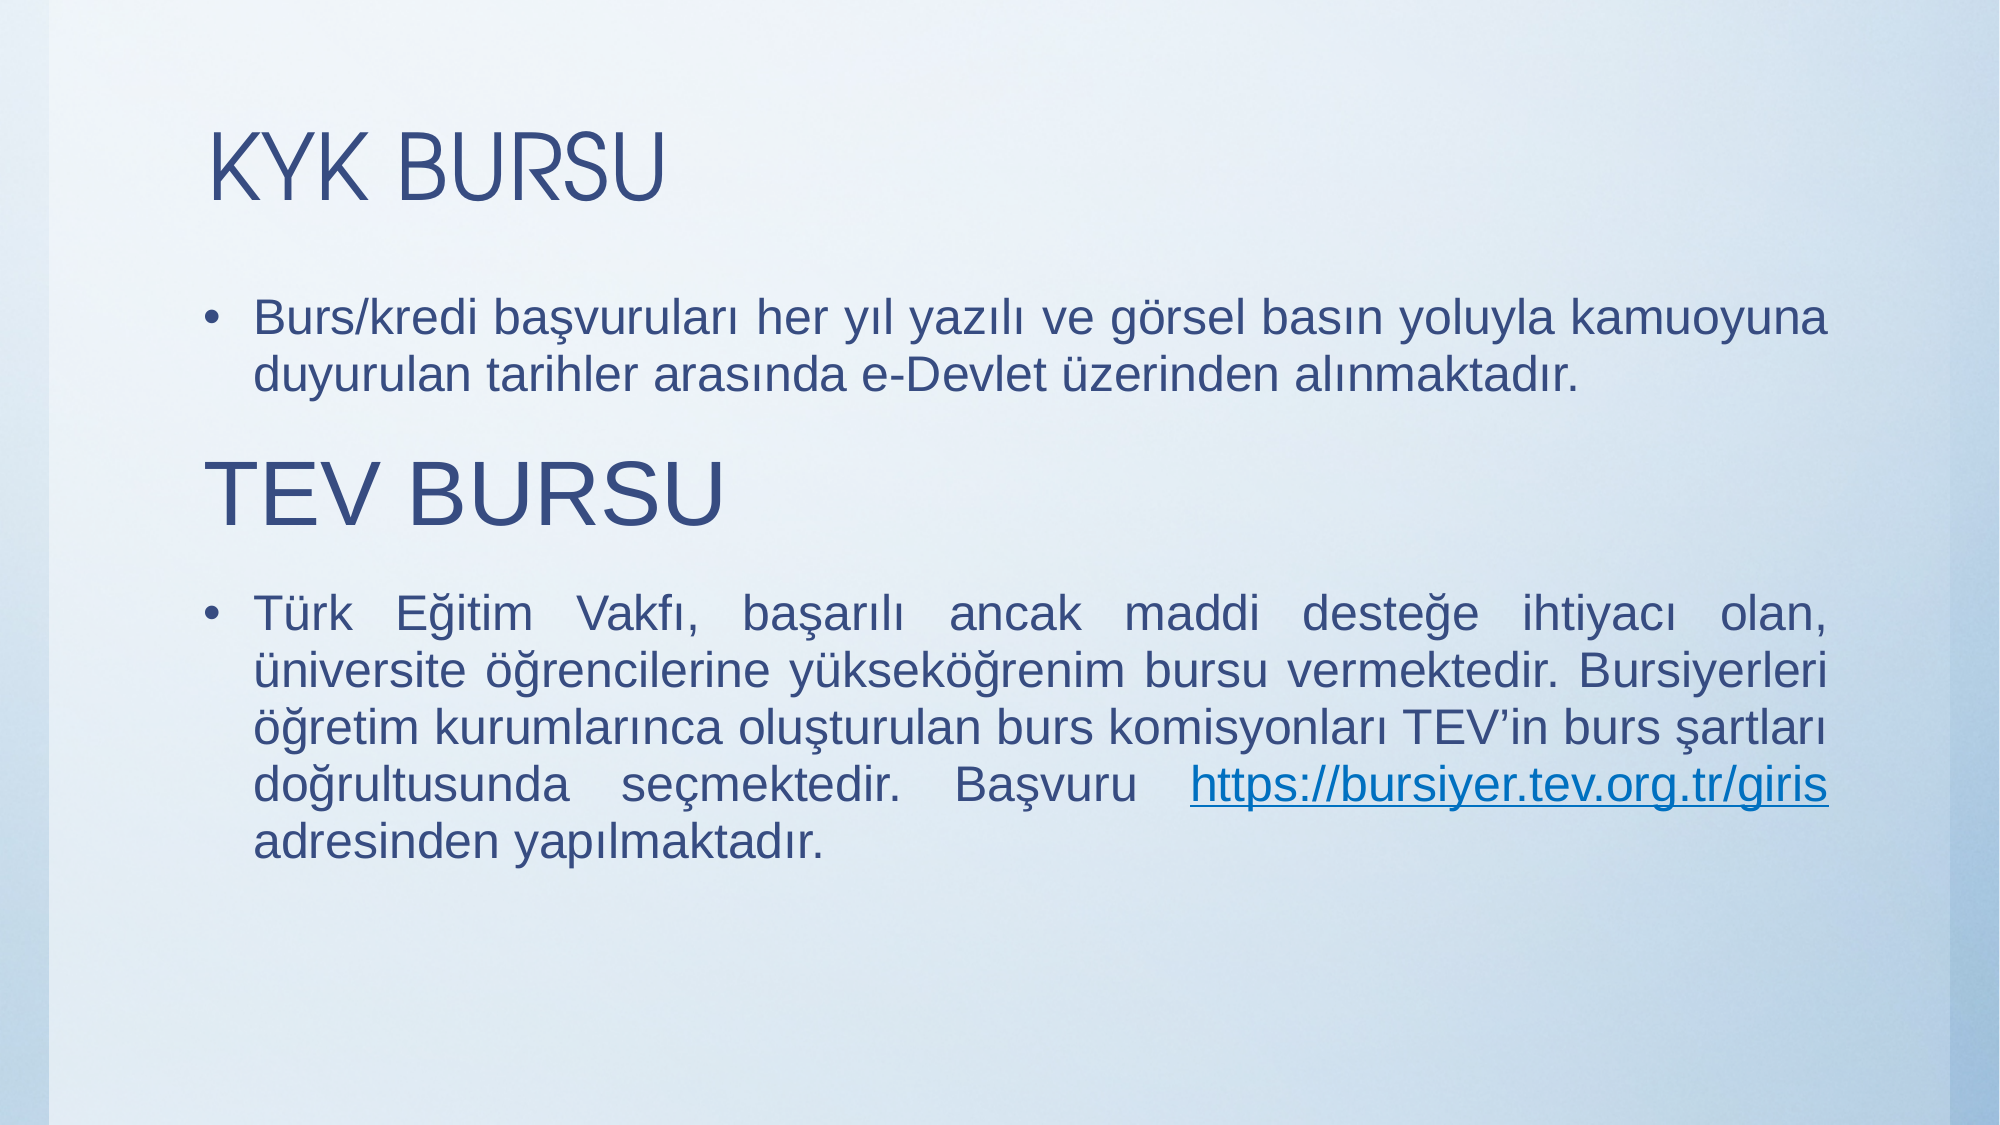

# KYK BURSU
Burs/kredi başvuruları her yıl yazılı ve görsel basın yoluyla kamuoyuna duyurulan tarihler arasında e-Devlet üzerinden alınmaktadır.
TEV BURSU
Türk Eğitim Vakfı, başarılı ancak maddi desteğe ihtiyacı olan, üniversite öğrencilerine yükseköğrenim bursu vermektedir. Bursiyerleri öğretim kurumlarınca oluşturulan burs komisyonları TEV’in burs şartları doğrultusunda seçmektedir. Başvuru https://bursiyer.tev.org.tr/giris adresinden yapılmaktadır.